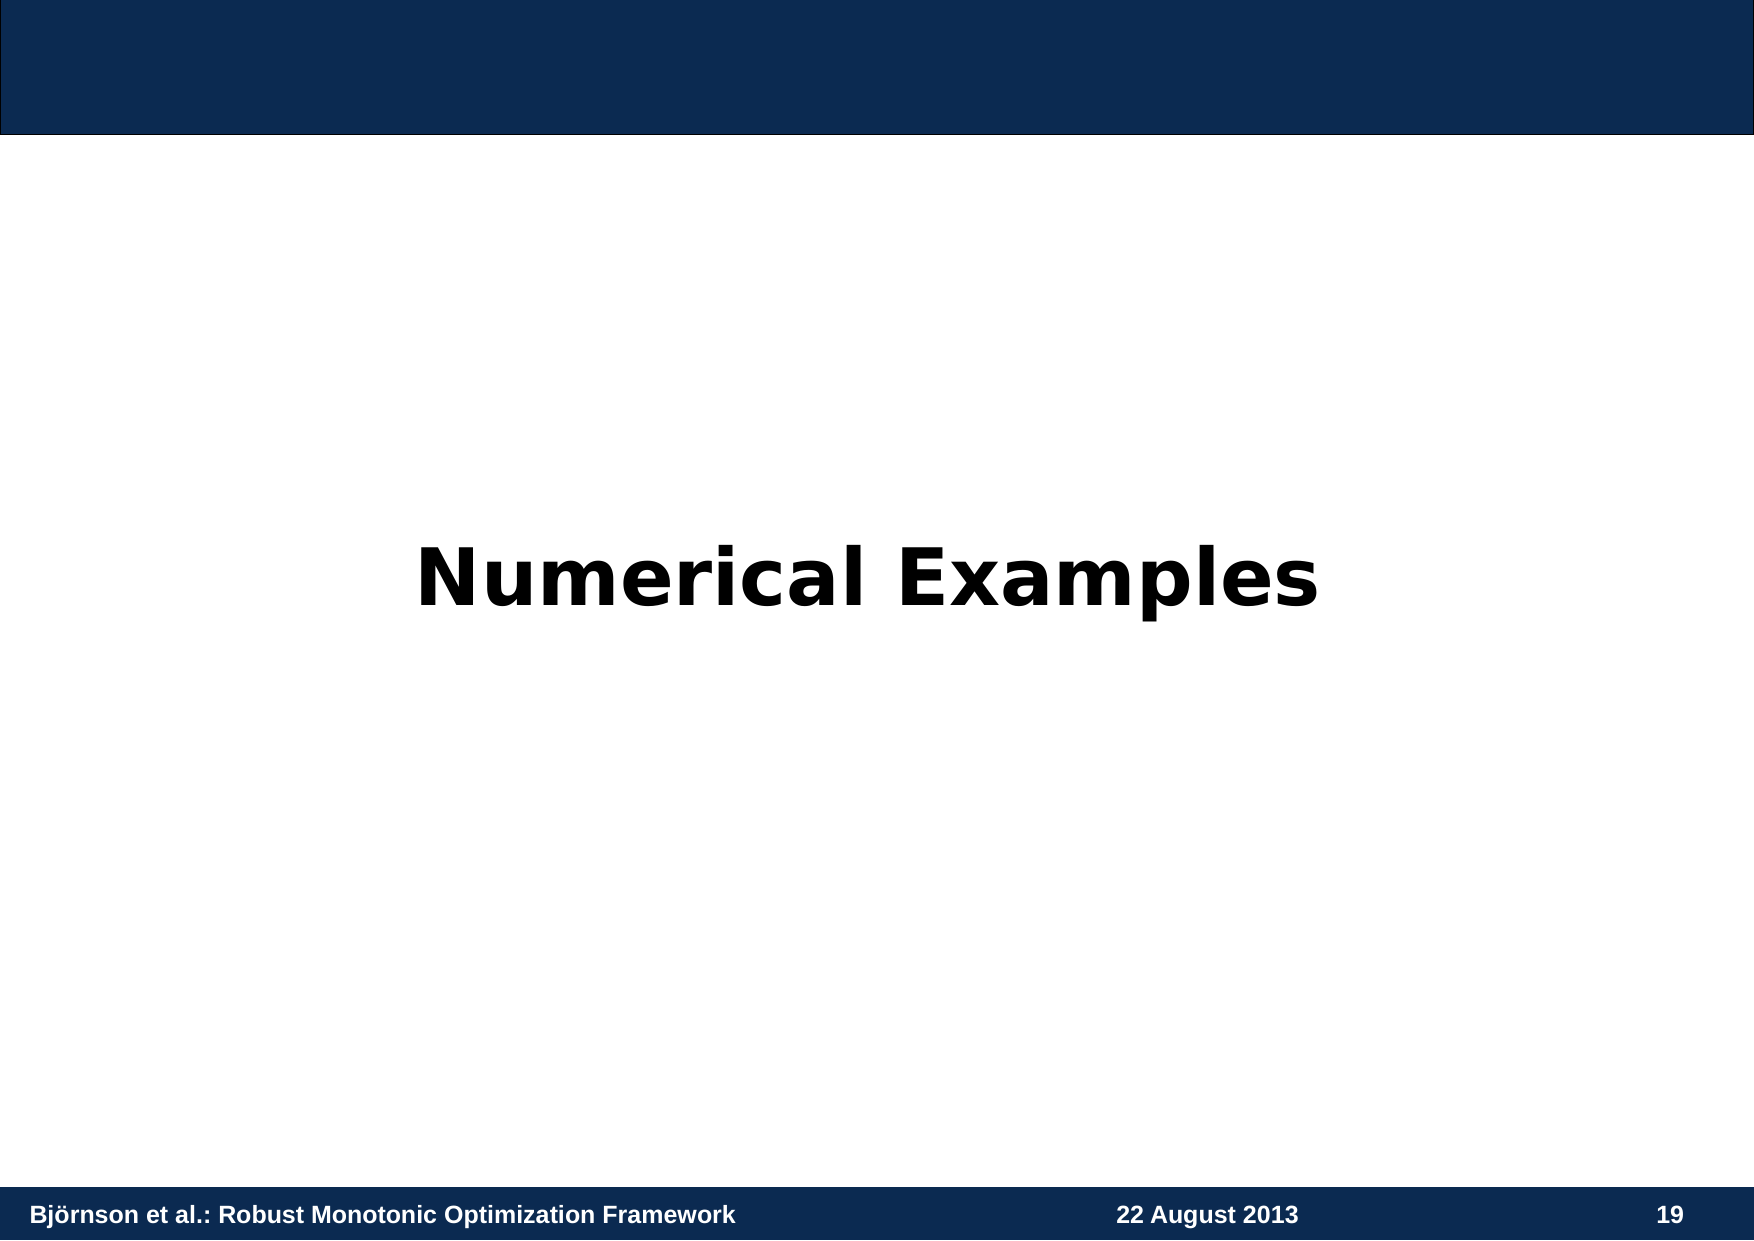

Numerical Examples
Björnson et al.: Robust Monotonic Optimization Framework
22 August 2013
19